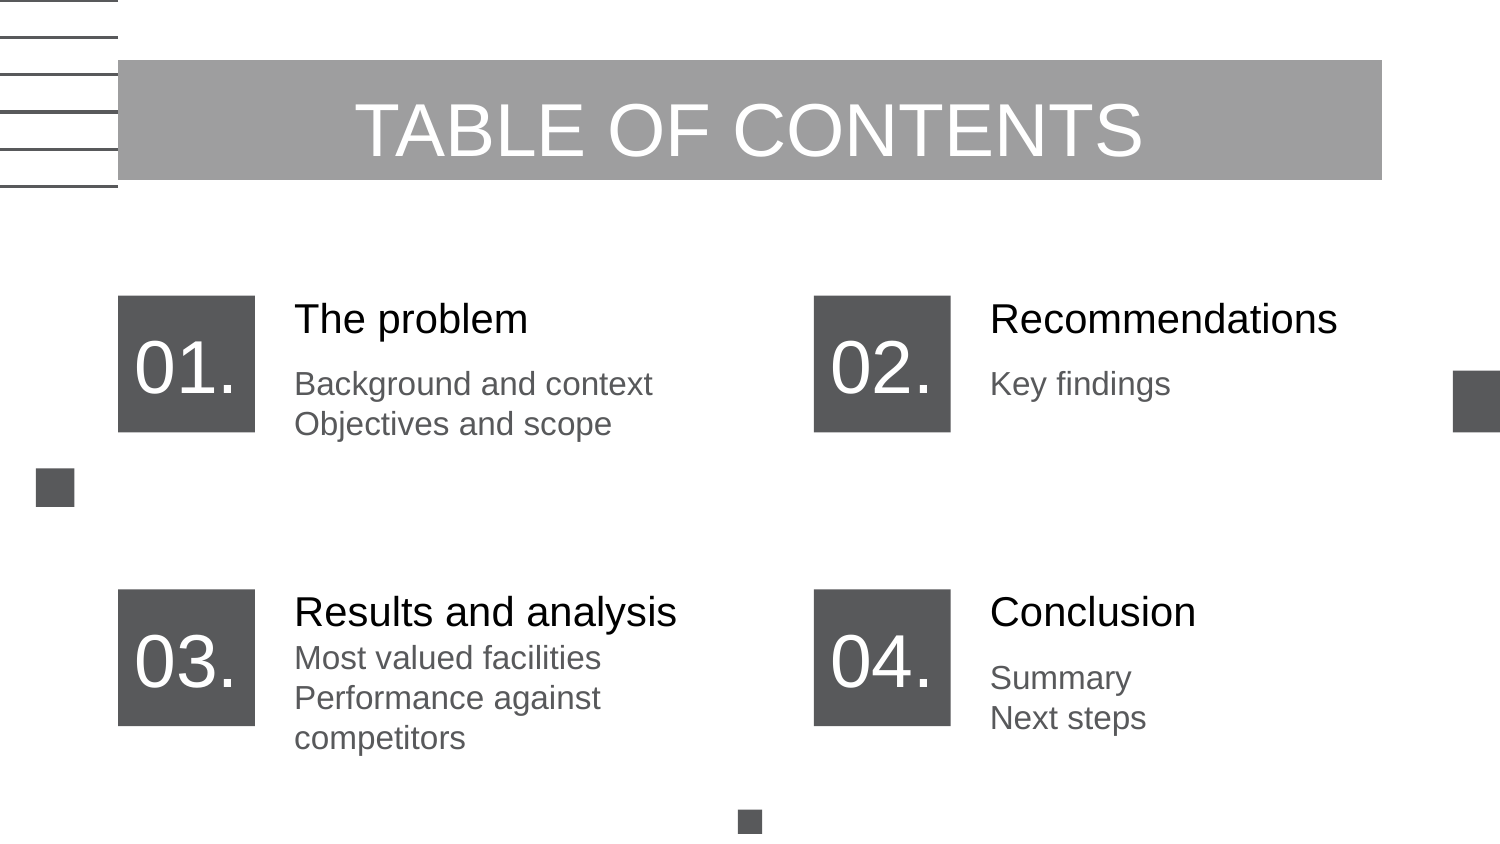

# TABLE OF CONTENTS
The problem
Recommendations

01.
02.
Background and context
Objectives and scope
Key findings

Results and analysis
Conclusion

03.
04.
Most valued facilities
Performance against competitors
Summary
Next steps